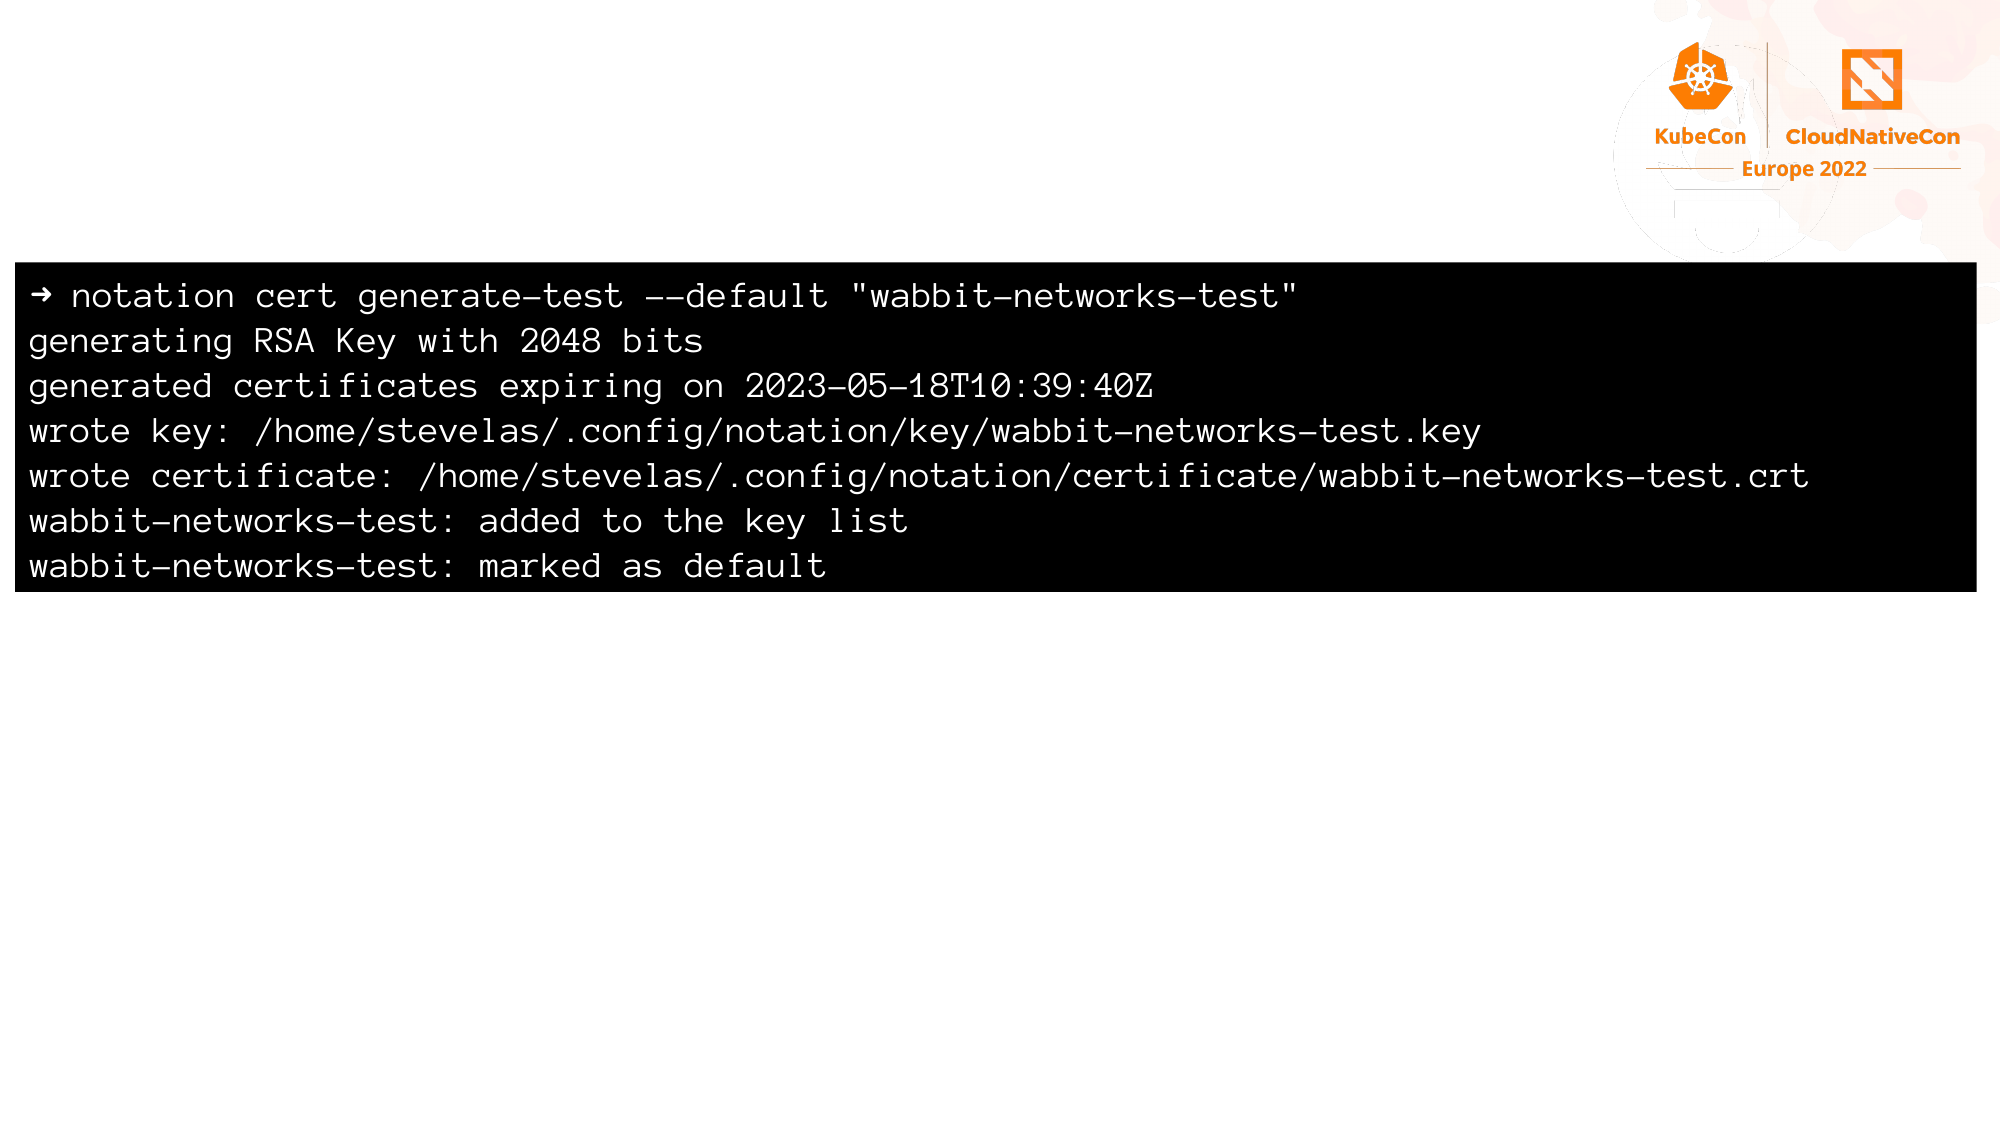

#
➜ notation cert generate-test --default "wabbit-networks-test"
generating RSA Key with 2048 bits
generated certificates expiring on 2023-05-18T10:39:40Z
wrote key: /home/stevelas/.config/notation/key/wabbit-networks-test.key
wrote certificate: /home/stevelas/.config/notation/certificate/wabbit-networks-test.crt
wabbit-networks-test: added to the key list
wabbit-networks-test: marked as default